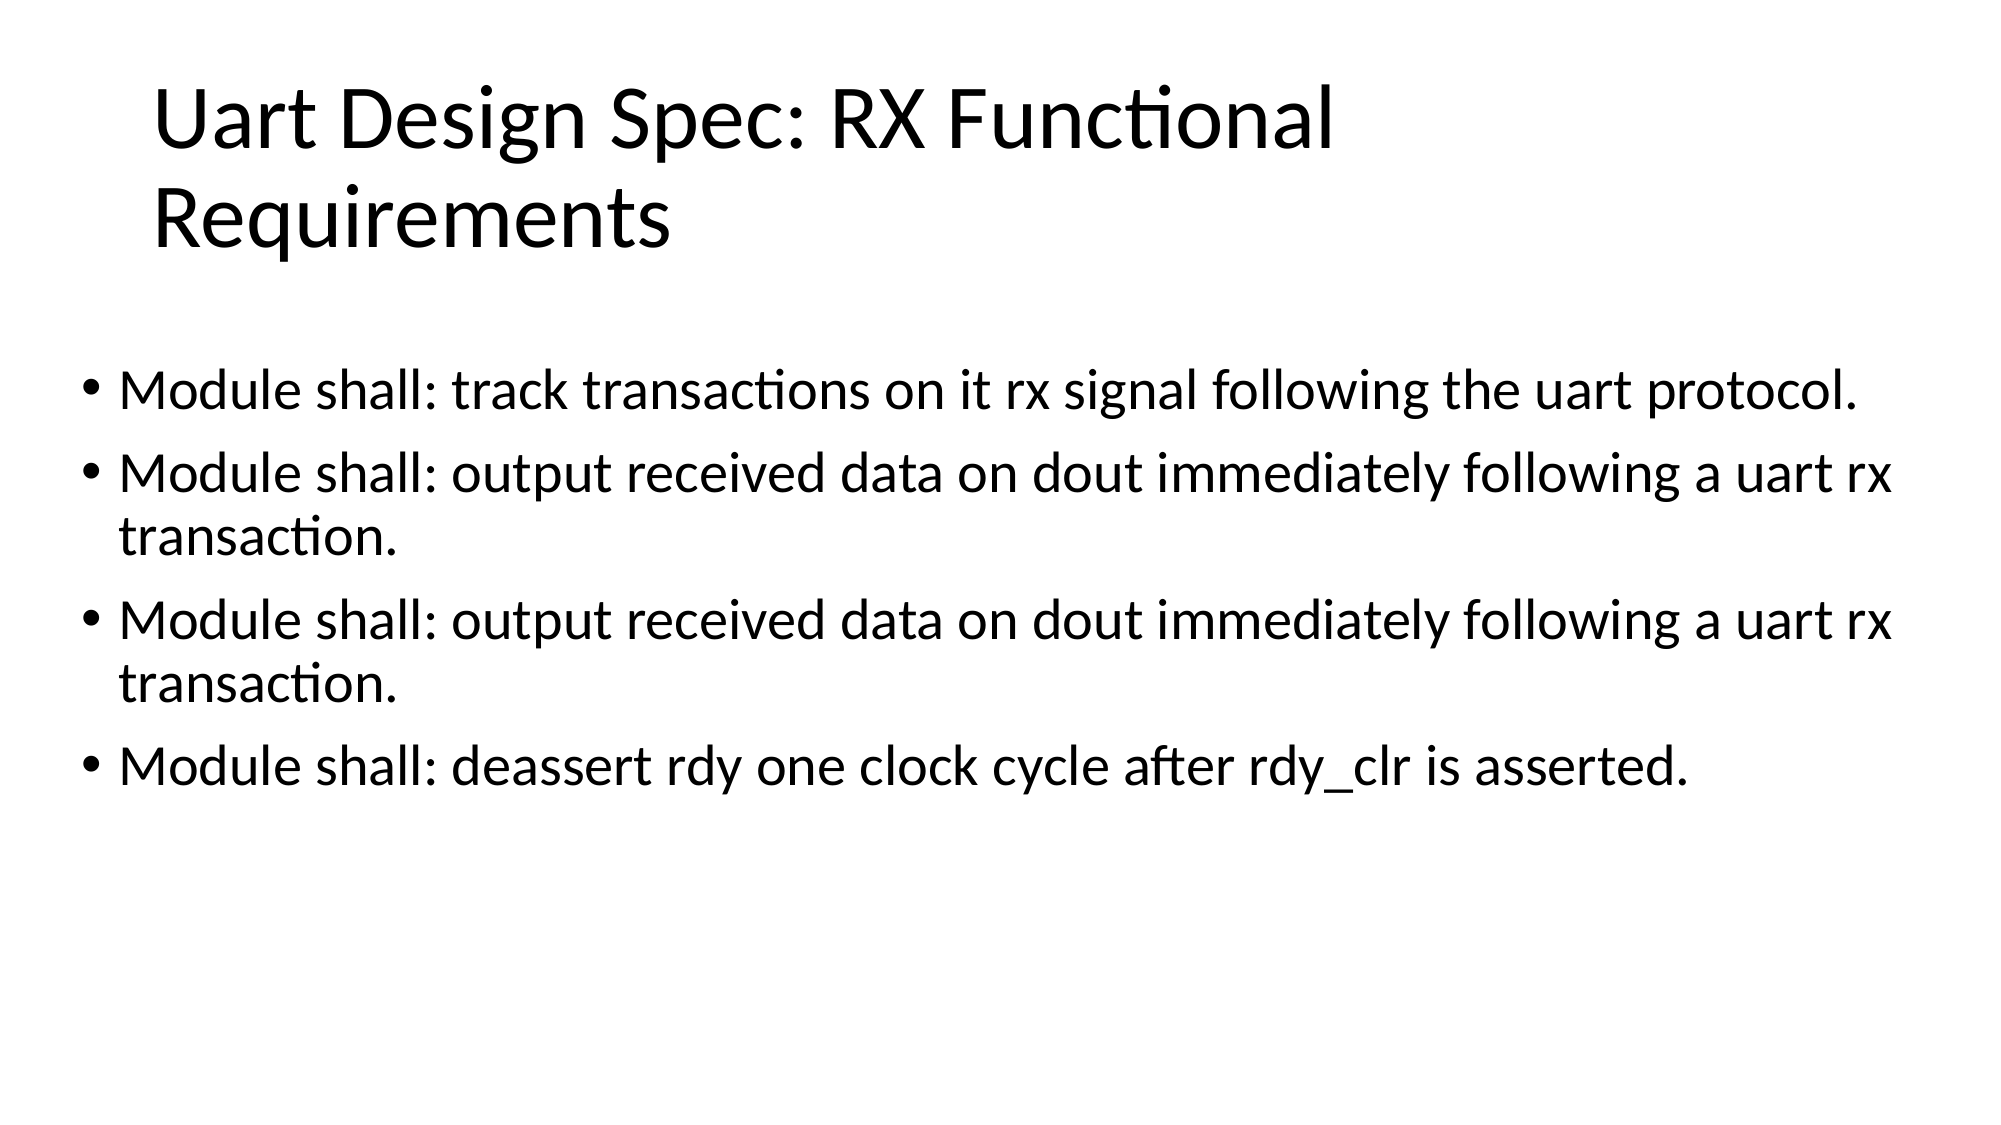

# Uart Design Spec: RX Functional Requirements
Module shall: track transactions on it rx signal following the uart protocol.
Module shall: output received data on dout immediately following a uart rx transaction.
Module shall: output received data on dout immediately following a uart rx transaction.
Module shall: deassert rdy one clock cycle after rdy_clr is asserted.